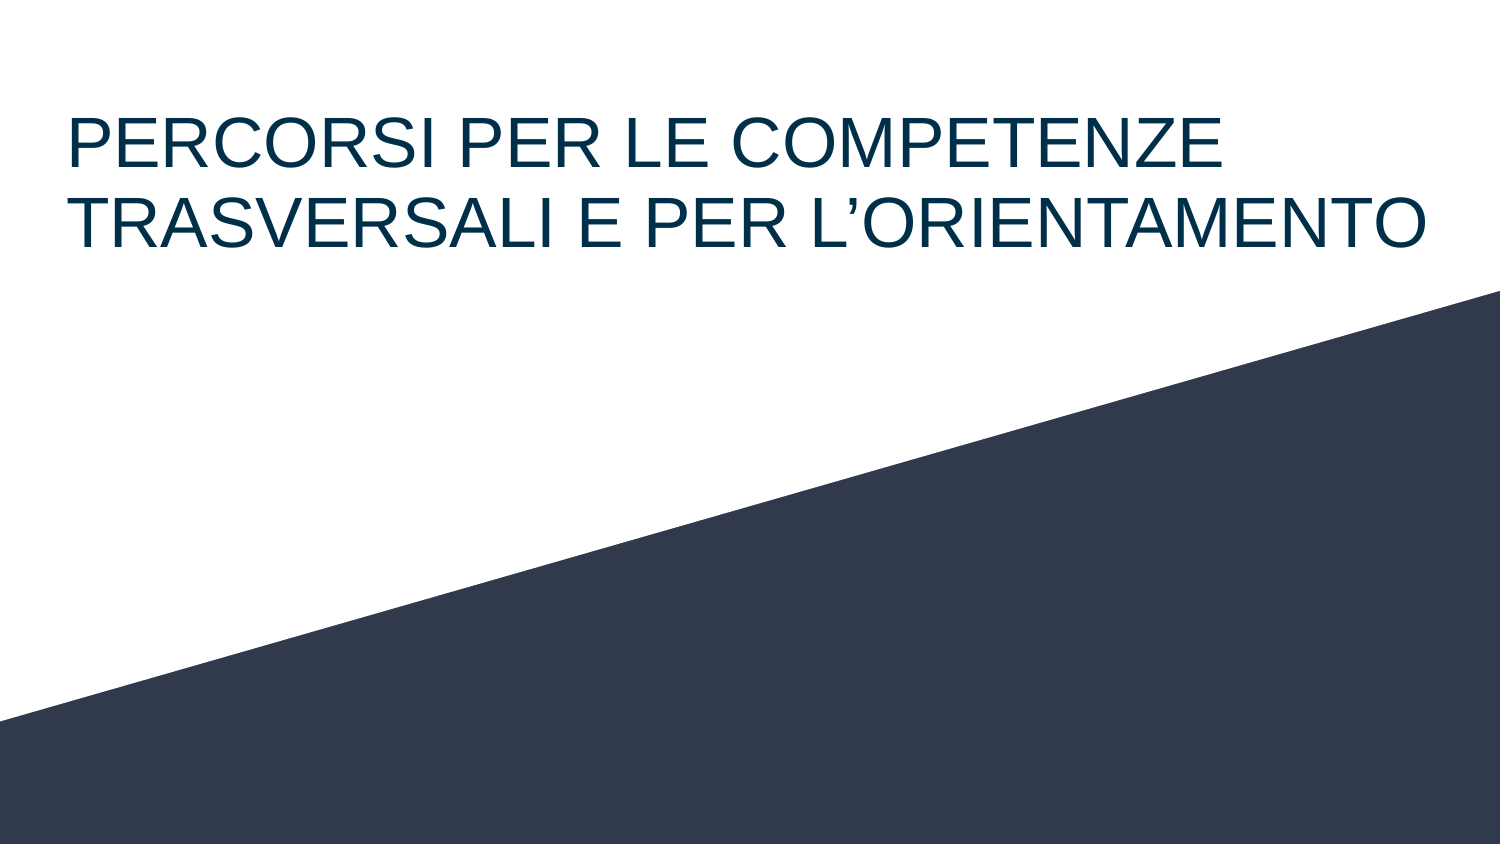

# PERCORSI PER LE COMPETENZE TRASVERSALI E PER L’ORIENTAMENTO